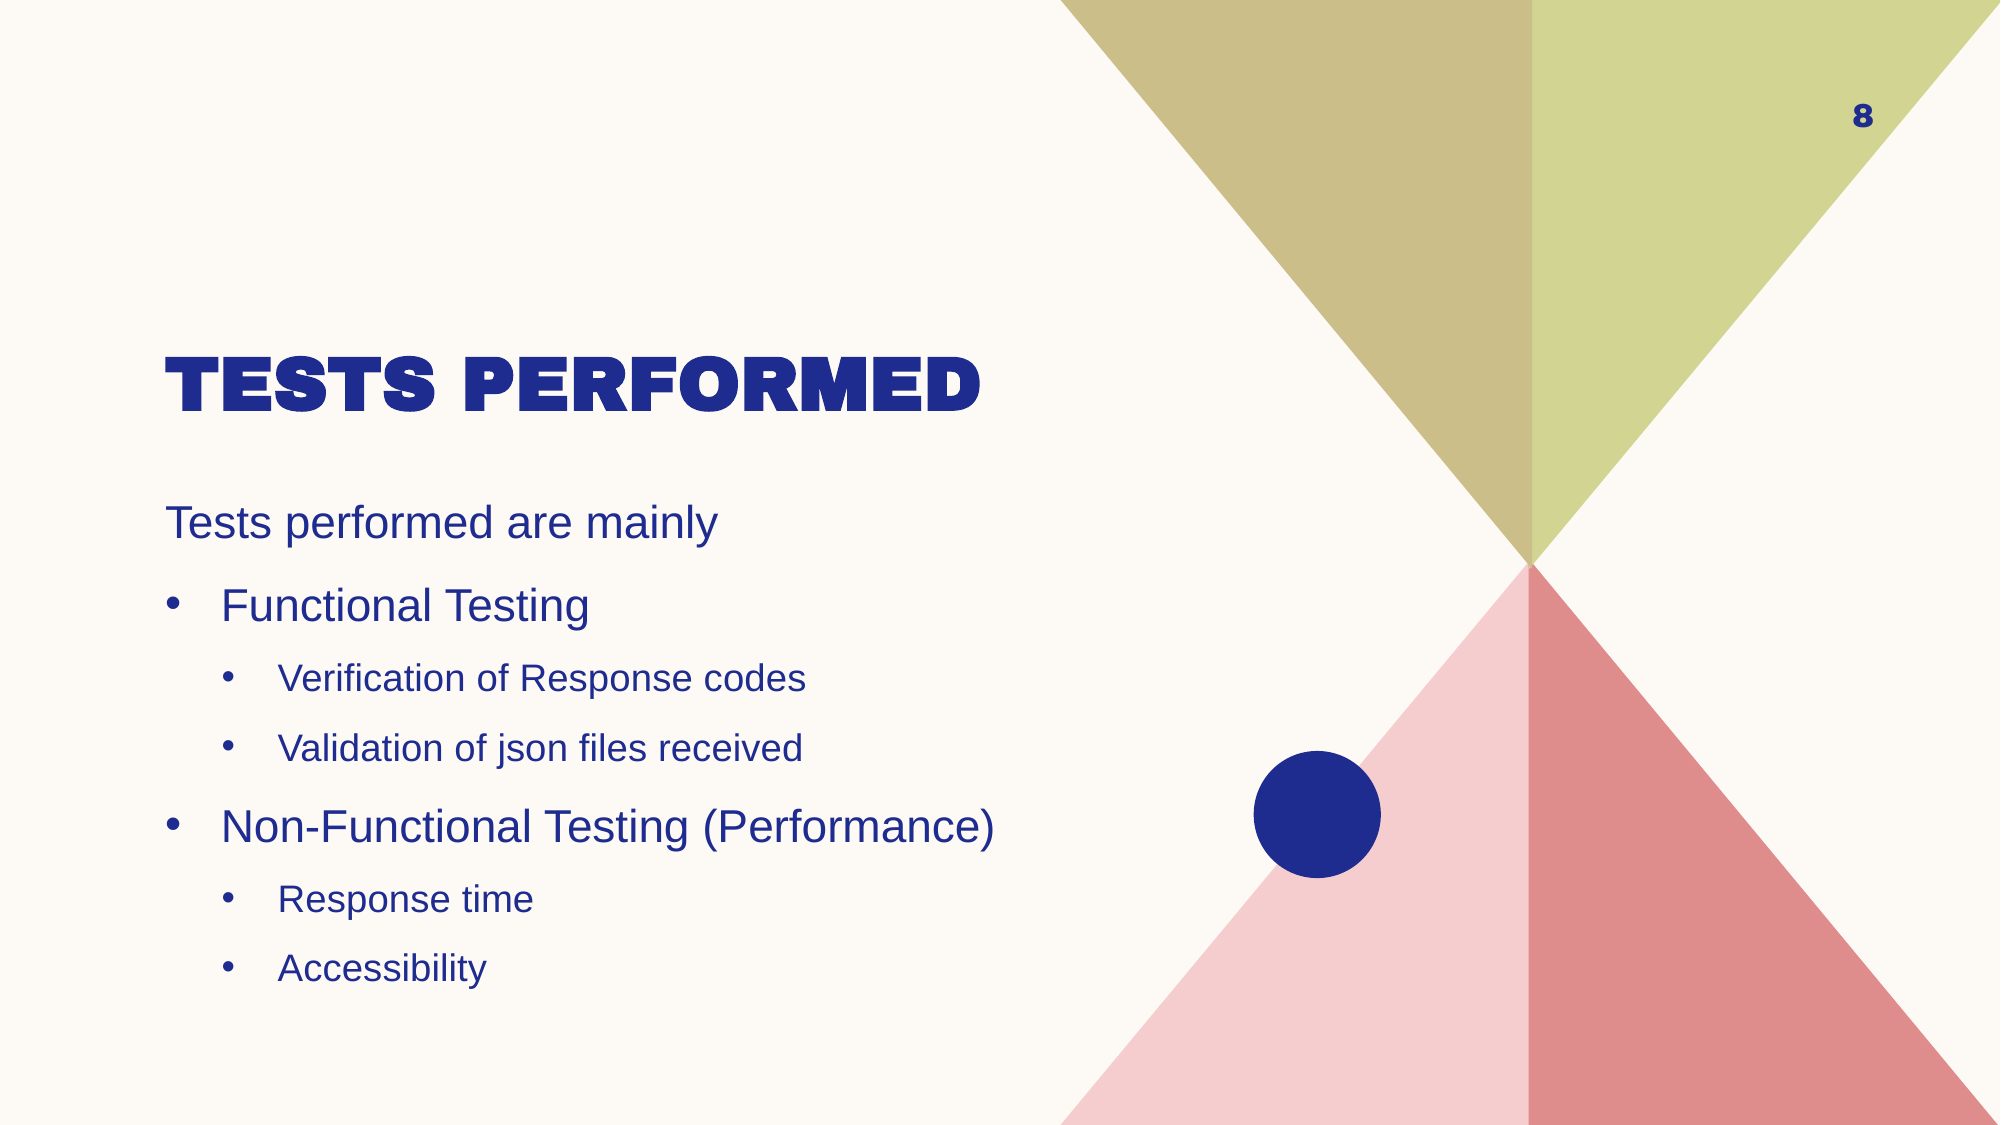

8
# Tests Performed
Tests performed are mainly
Functional Testing
Verification of Response codes
Validation of json files received
Non-Functional Testing (Performance)
Response time
Accessibility